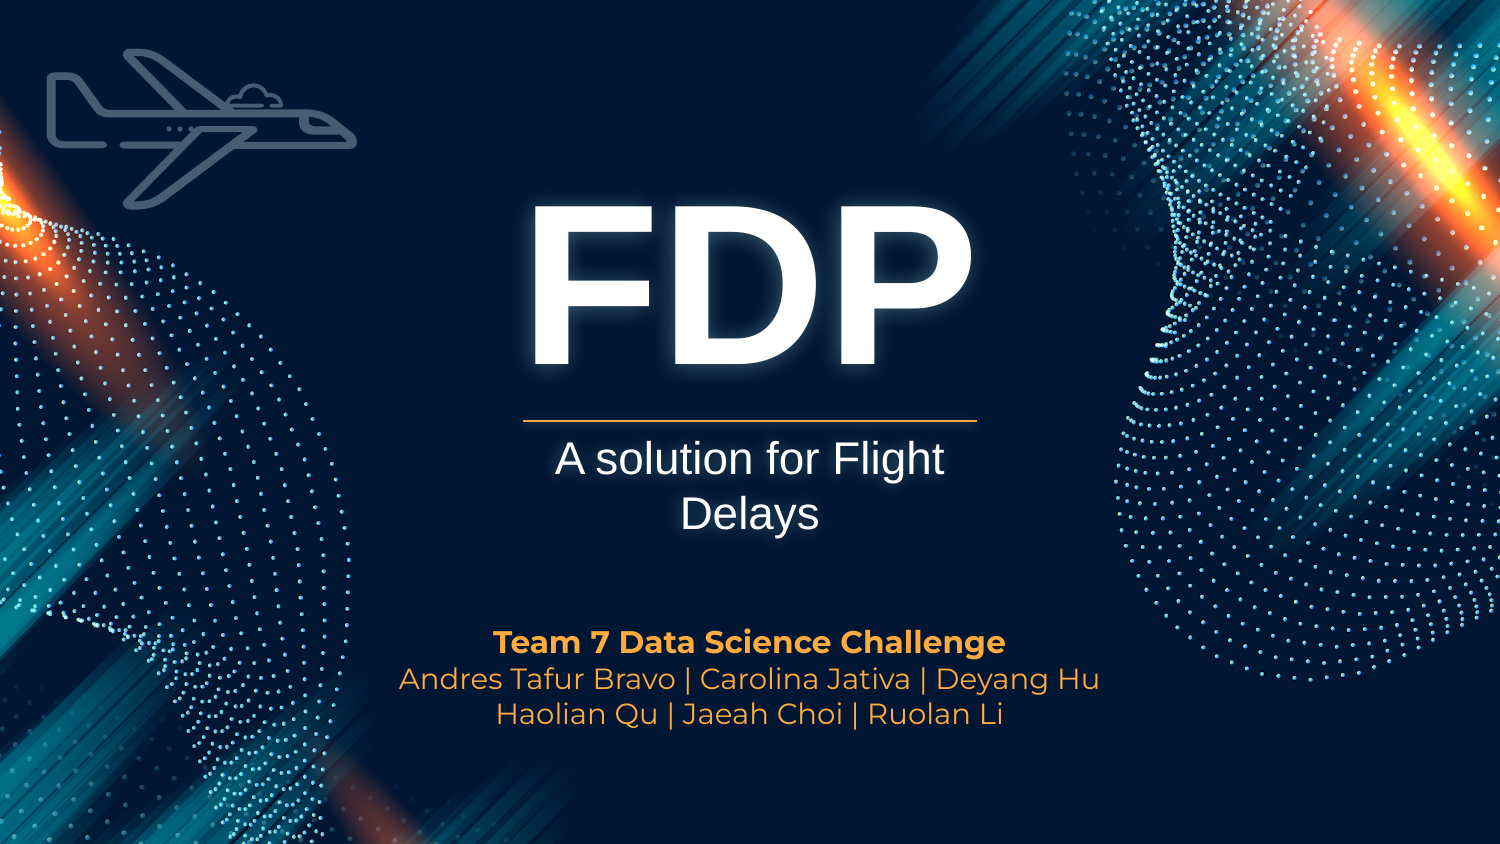

# FDP
A solution for Flight Delays
Team 7 Data Science Challenge
Andres Tafur Bravo | Carolina Jativa | Deyang Hu
Haolian Qu | Jaeah Choi | Ruolan Li